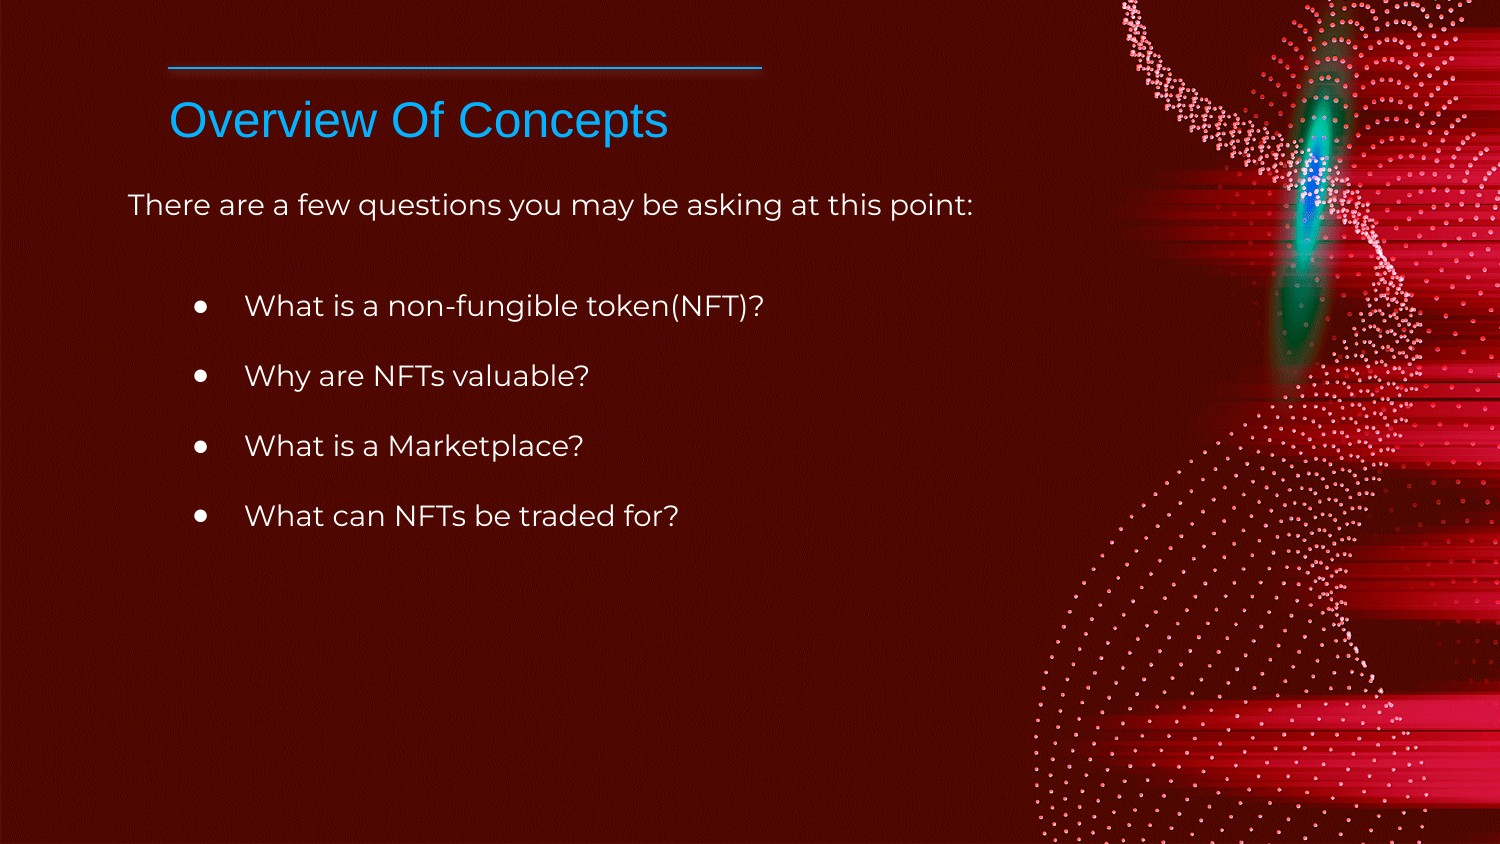

# Overview Of Concepts
There are a few questions you may be asking at this point:
What is a non-fungible token(NFT)?

Why are NFTs valuable?

What is a Marketplace?

What can NFTs be traded for?